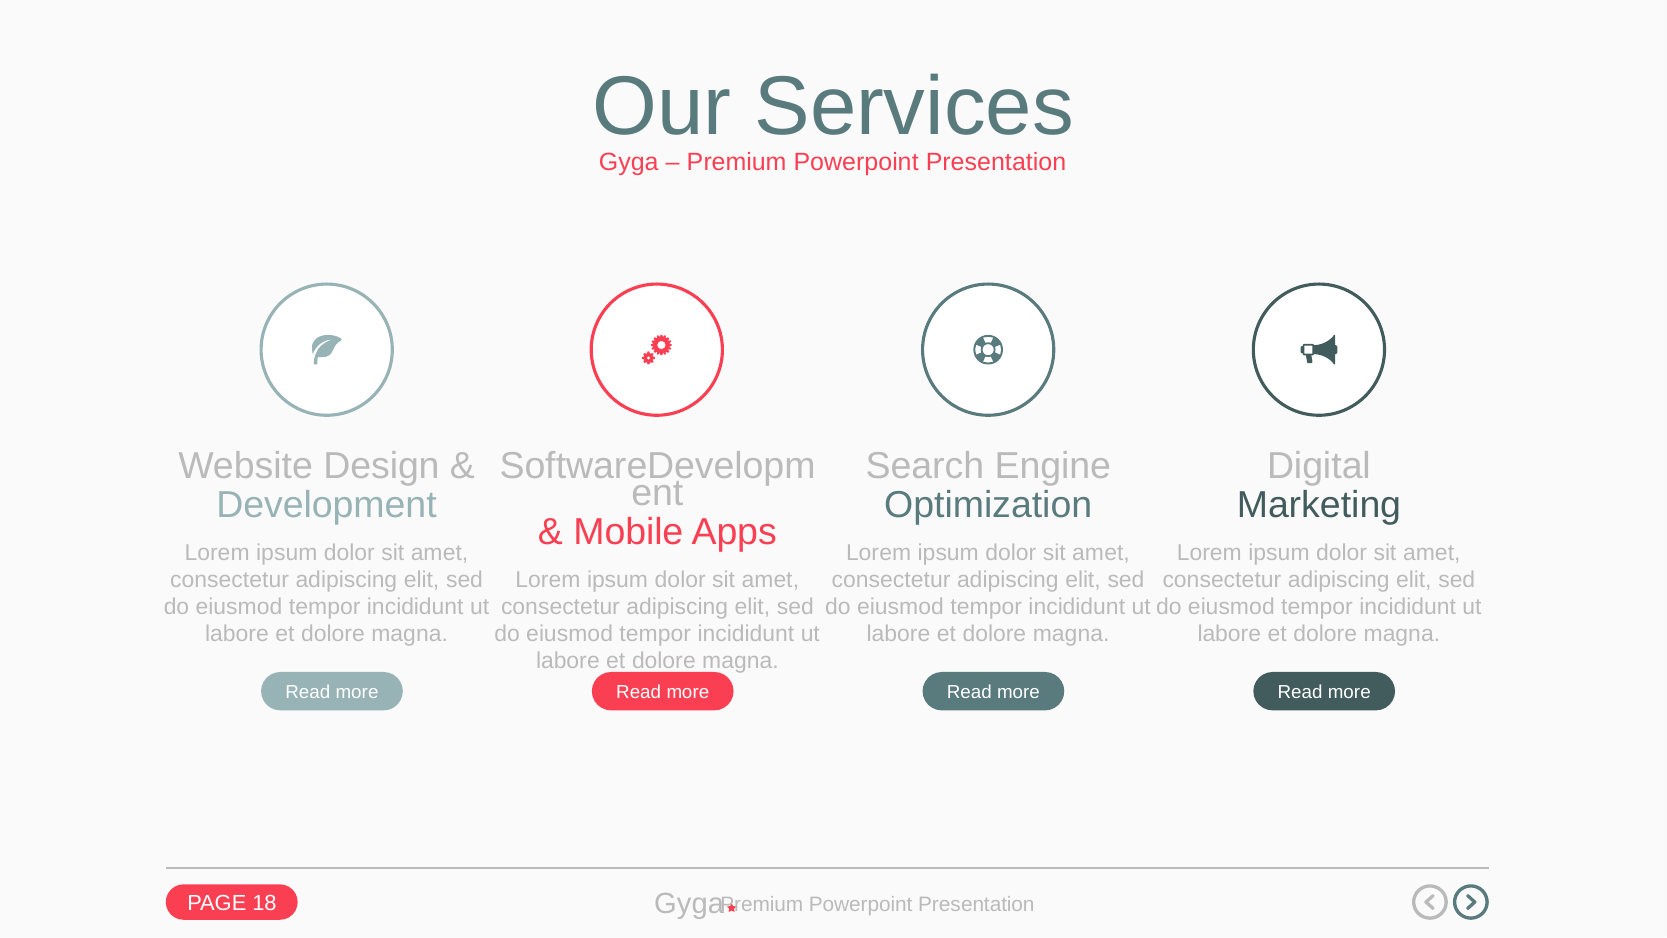

Our Services
Gyga – Premium Powerpoint Presentation

Website Design &
Development
Lorem ipsum dolor sit amet, consectetur adipiscing elit, sed do eiusmod tempor incididunt ut labore et dolore magna.
SoftwareDevelopment
& Mobile Apps
Lorem ipsum dolor sit amet, consectetur adipiscing elit, sed do eiusmod tempor incididunt ut labore et dolore magna.
Search Engine
Optimization
Lorem ipsum dolor sit amet, consectetur adipiscing elit, sed do eiusmod tempor incididunt ut labore et dolore magna.
Digital
Marketing
Lorem ipsum dolor sit amet, consectetur adipiscing elit, sed do eiusmod tempor incididunt ut labore et dolore magna.
Read more
Read more
Read more
Read more